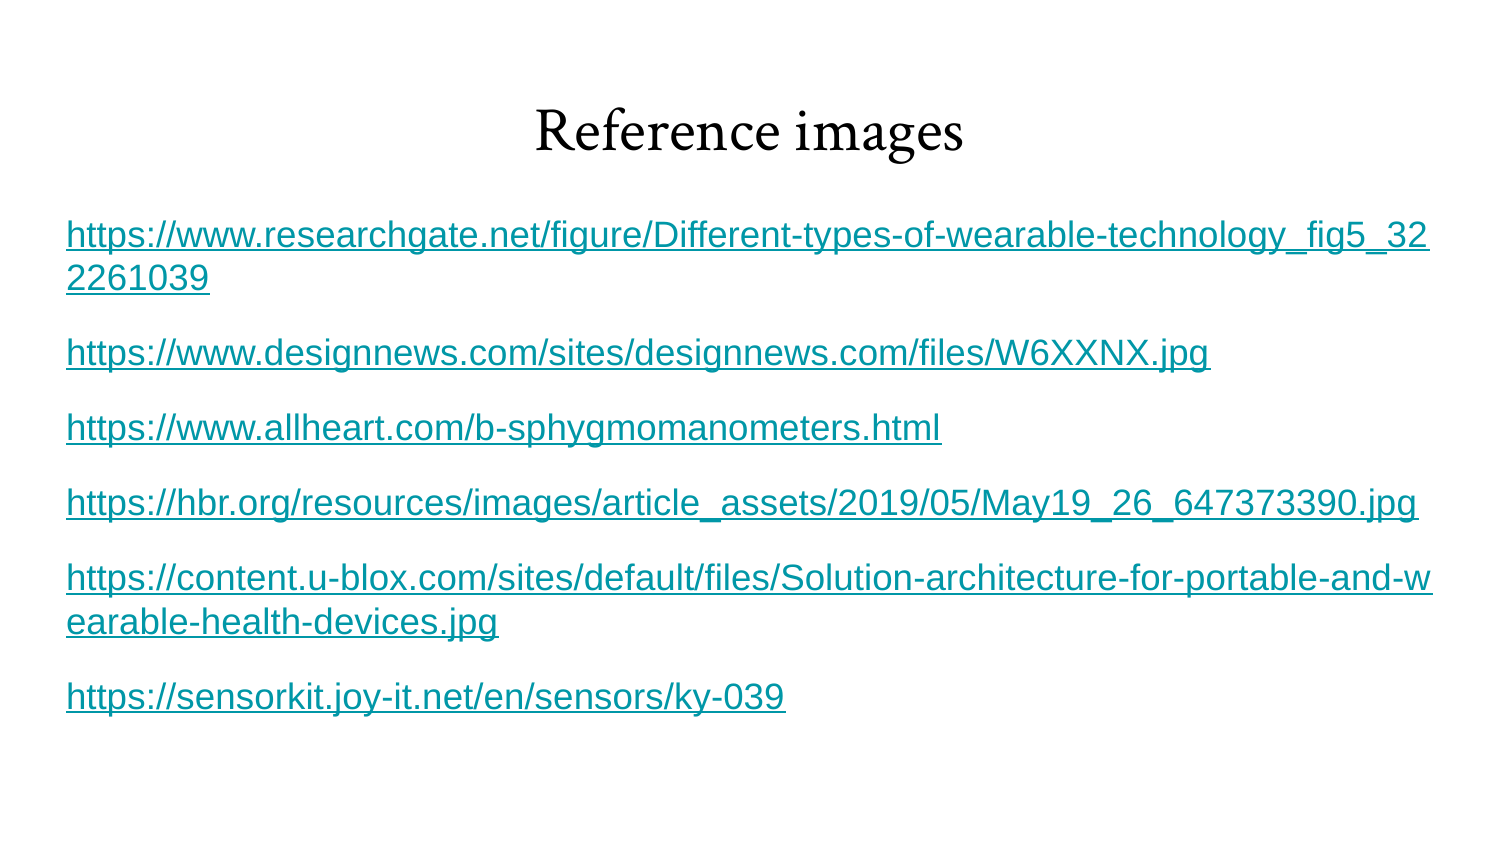

# Reference images
https://www.researchgate.net/figure/Different-types-of-wearable-technology_fig5_322261039
https://www.designnews.com/sites/designnews.com/files/W6XXNX.jpg
https://www.allheart.com/b-sphygmomanometers.html
https://hbr.org/resources/images/article_assets/2019/05/May19_26_647373390.jpg
https://content.u-blox.com/sites/default/files/Solution-architecture-for-portable-and-wearable-health-devices.jpg
https://sensorkit.joy-it.net/en/sensors/ky-039